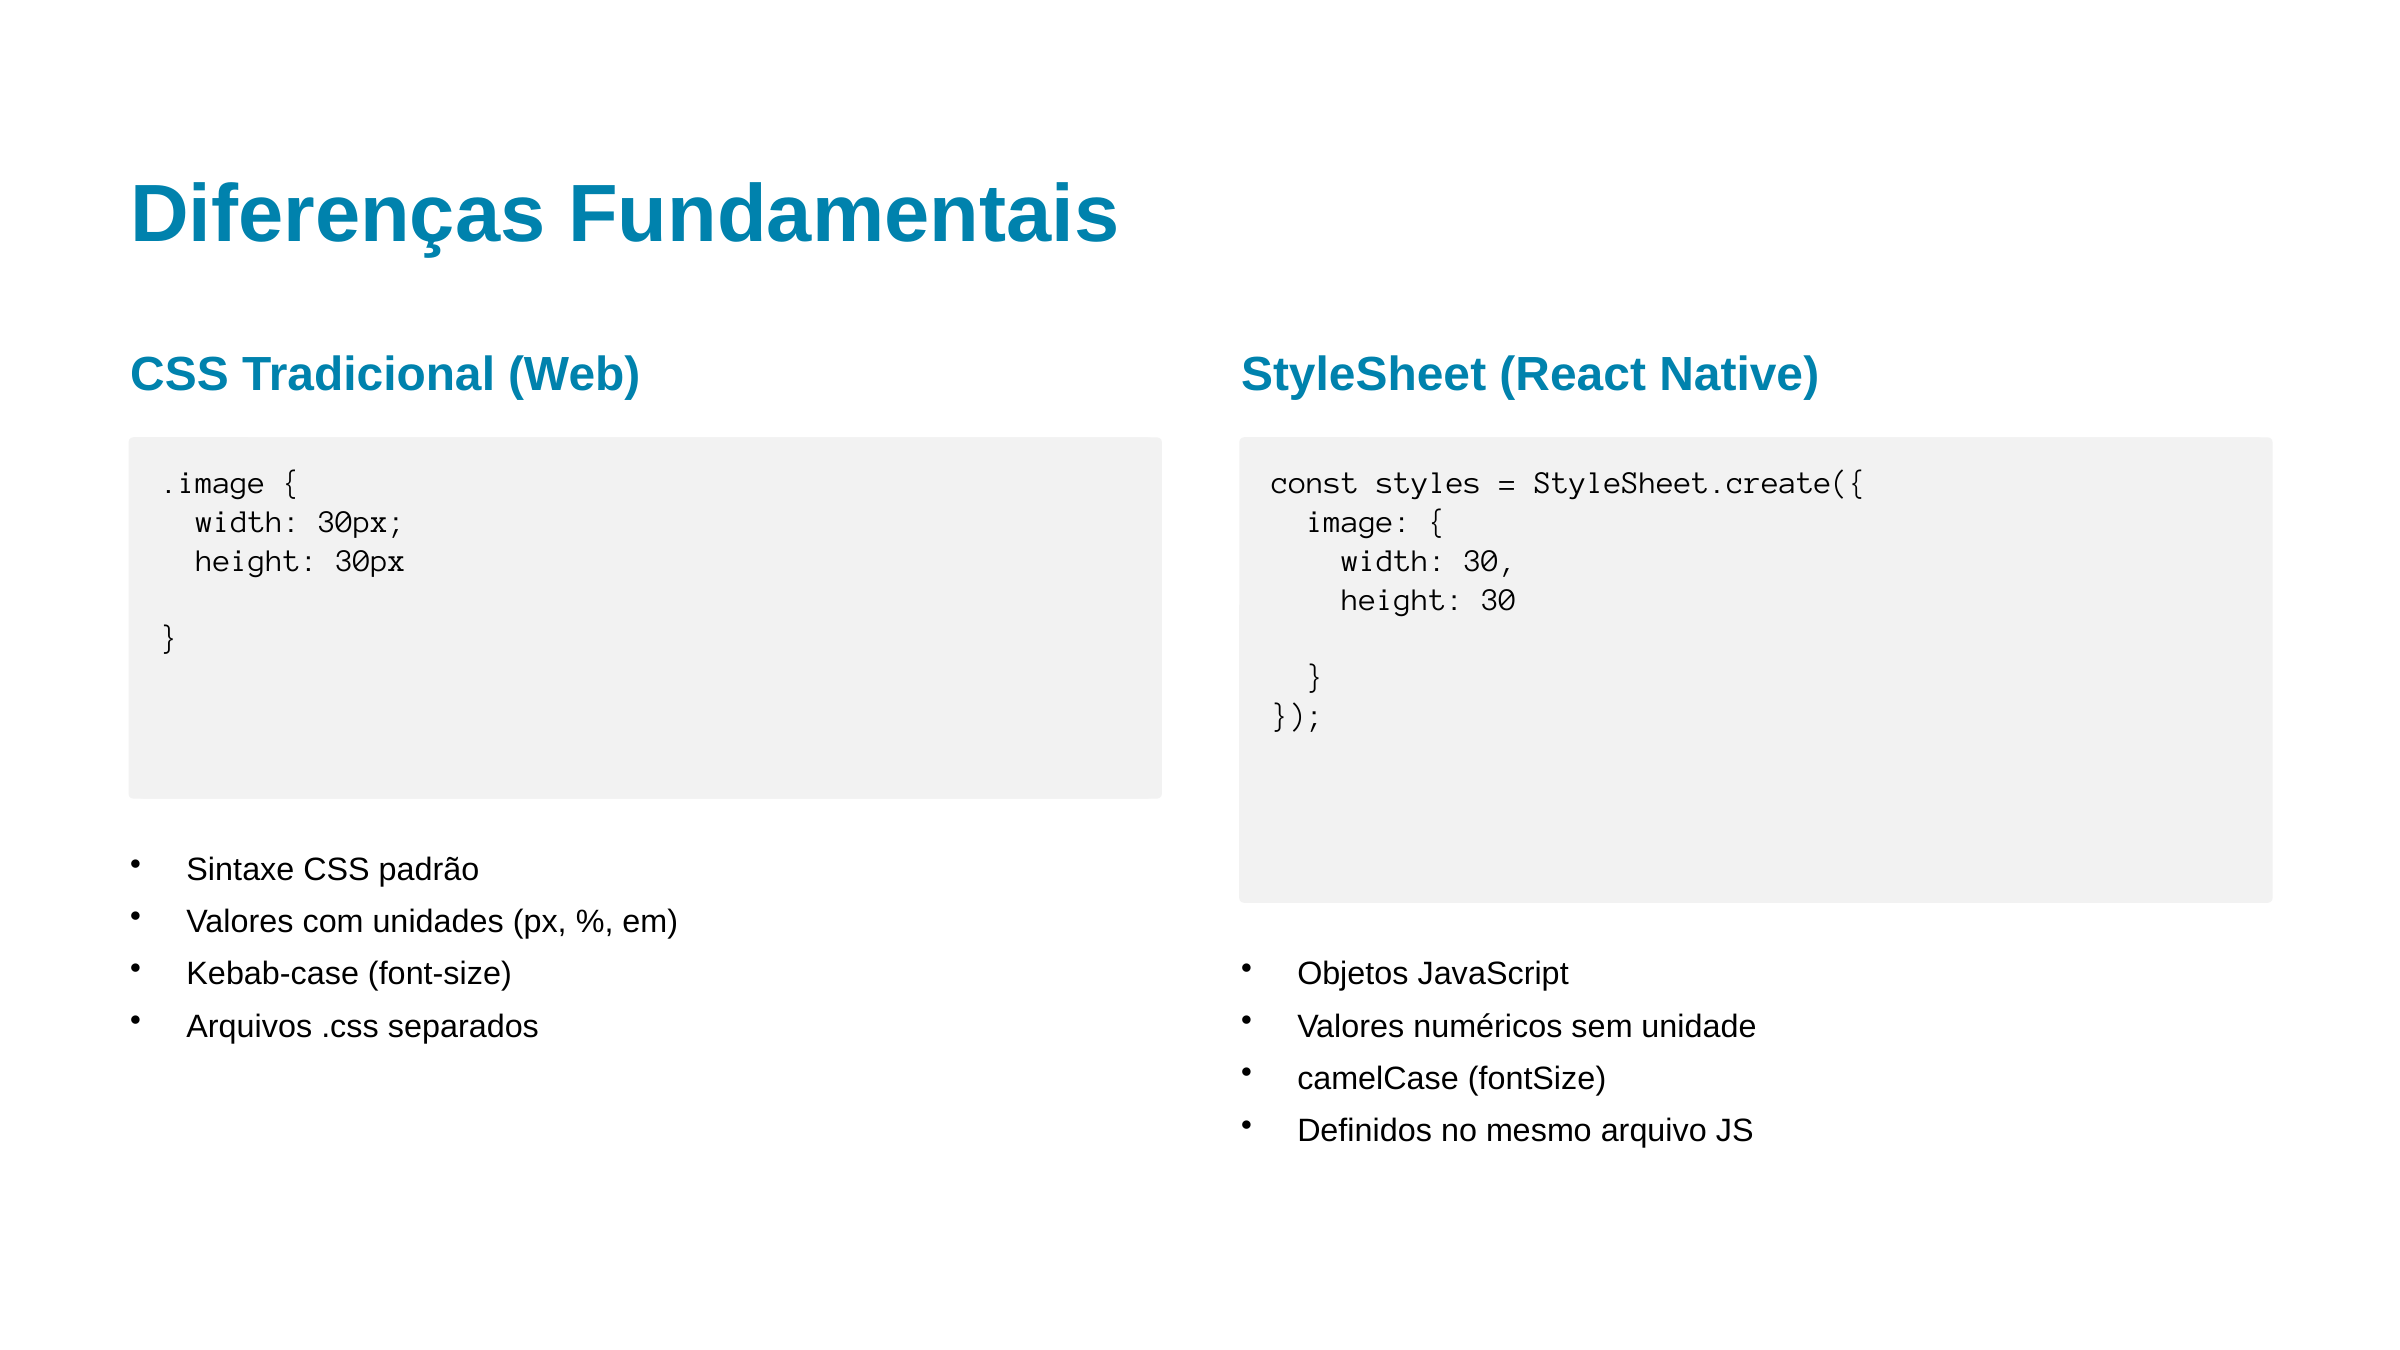

Diferenças Fundamentais
CSS Tradicional (Web)
StyleSheet (React Native)

.image {
  width: 30px;
  height: 30px

}

const styles = StyleSheet.create({
  image: {
    width: 30,
    height: 30

  }
});

Sintaxe CSS padrão
Valores com unidades (px, %, em)
Kebab-case (font-size)
Arquivos .css separados
Objetos JavaScript
Valores numéricos sem unidade
camelCase (fontSize)
Definidos no mesmo arquivo JS